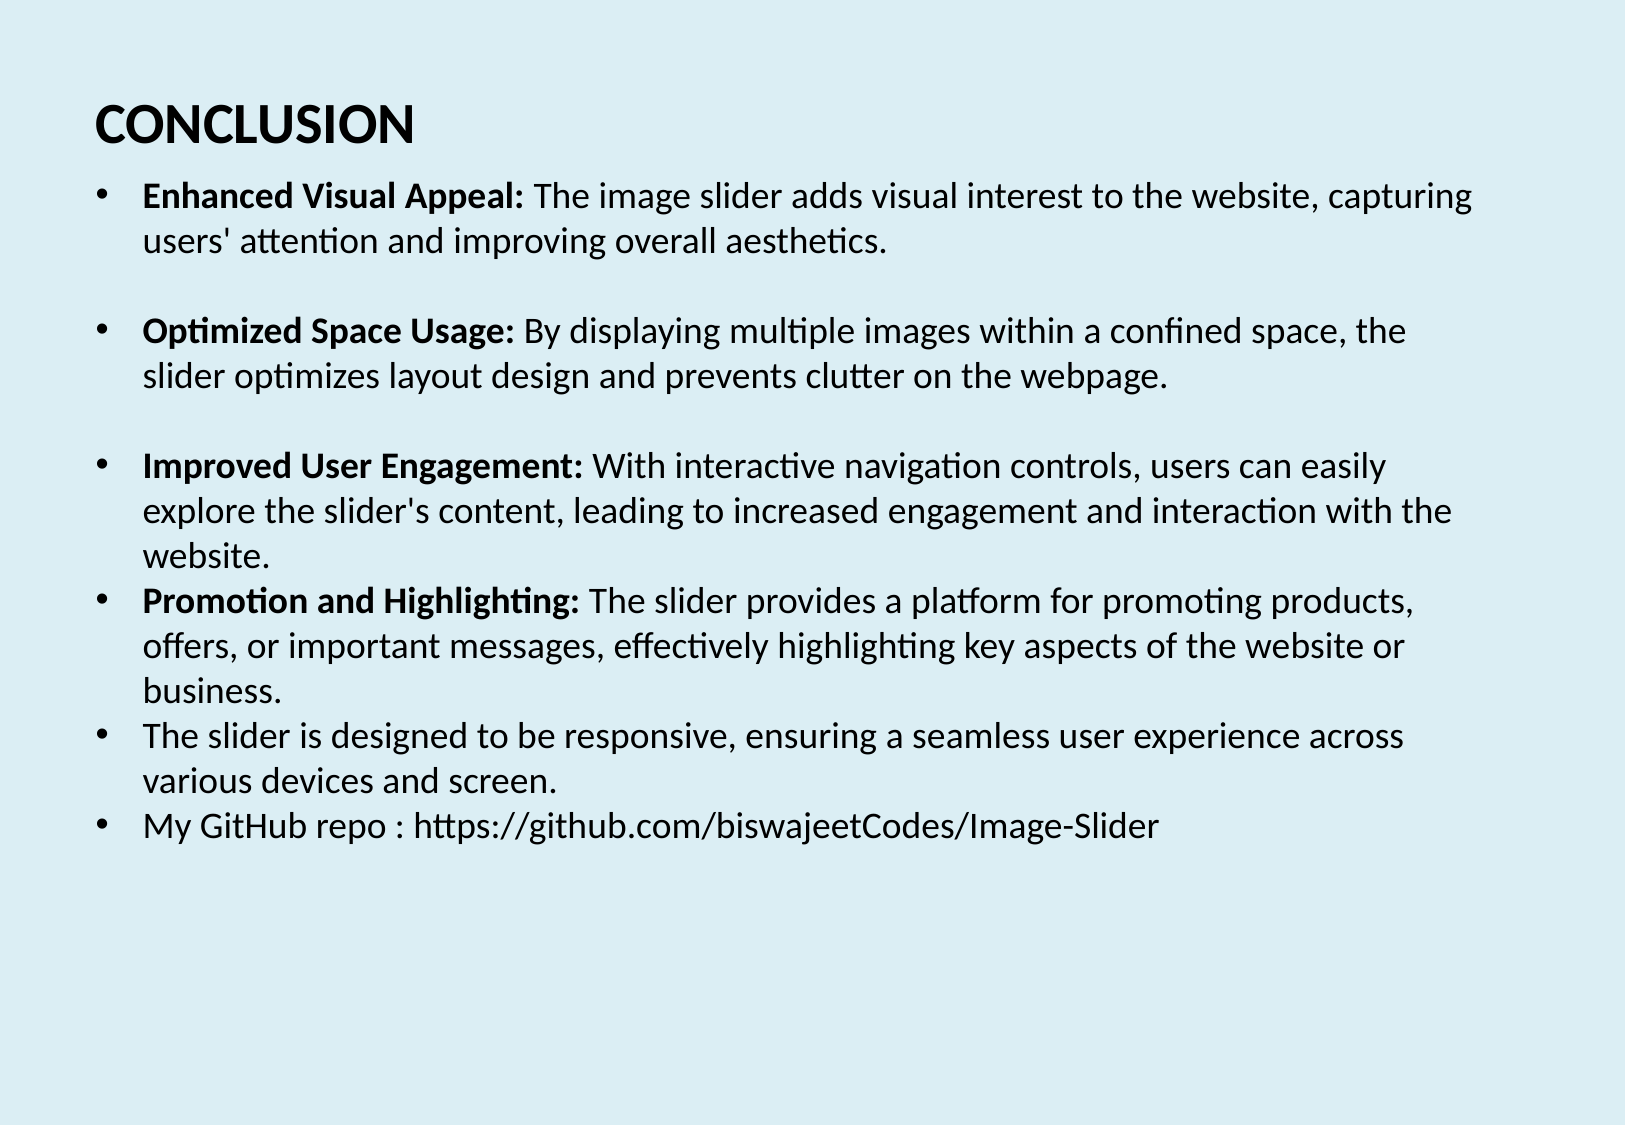

CONCLUSION
Enhanced Visual Appeal: The image slider adds visual interest to the website, capturing users' attention and improving overall aesthetics.

Optimized Space Usage: By displaying multiple images within a confined space, the slider optimizes layout design and prevents clutter on the webpage.

Improved User Engagement: With interactive navigation controls, users can easily explore the slider's content, leading to increased engagement and interaction with the website.
Promotion and Highlighting: The slider provides a platform for promoting products, offers, or important messages, effectively highlighting key aspects of the website or business.
The slider is designed to be responsive, ensuring a seamless user experience across various devices and screen.
My GitHub repo : https://github.com/biswajeetCodes/Image-Slider